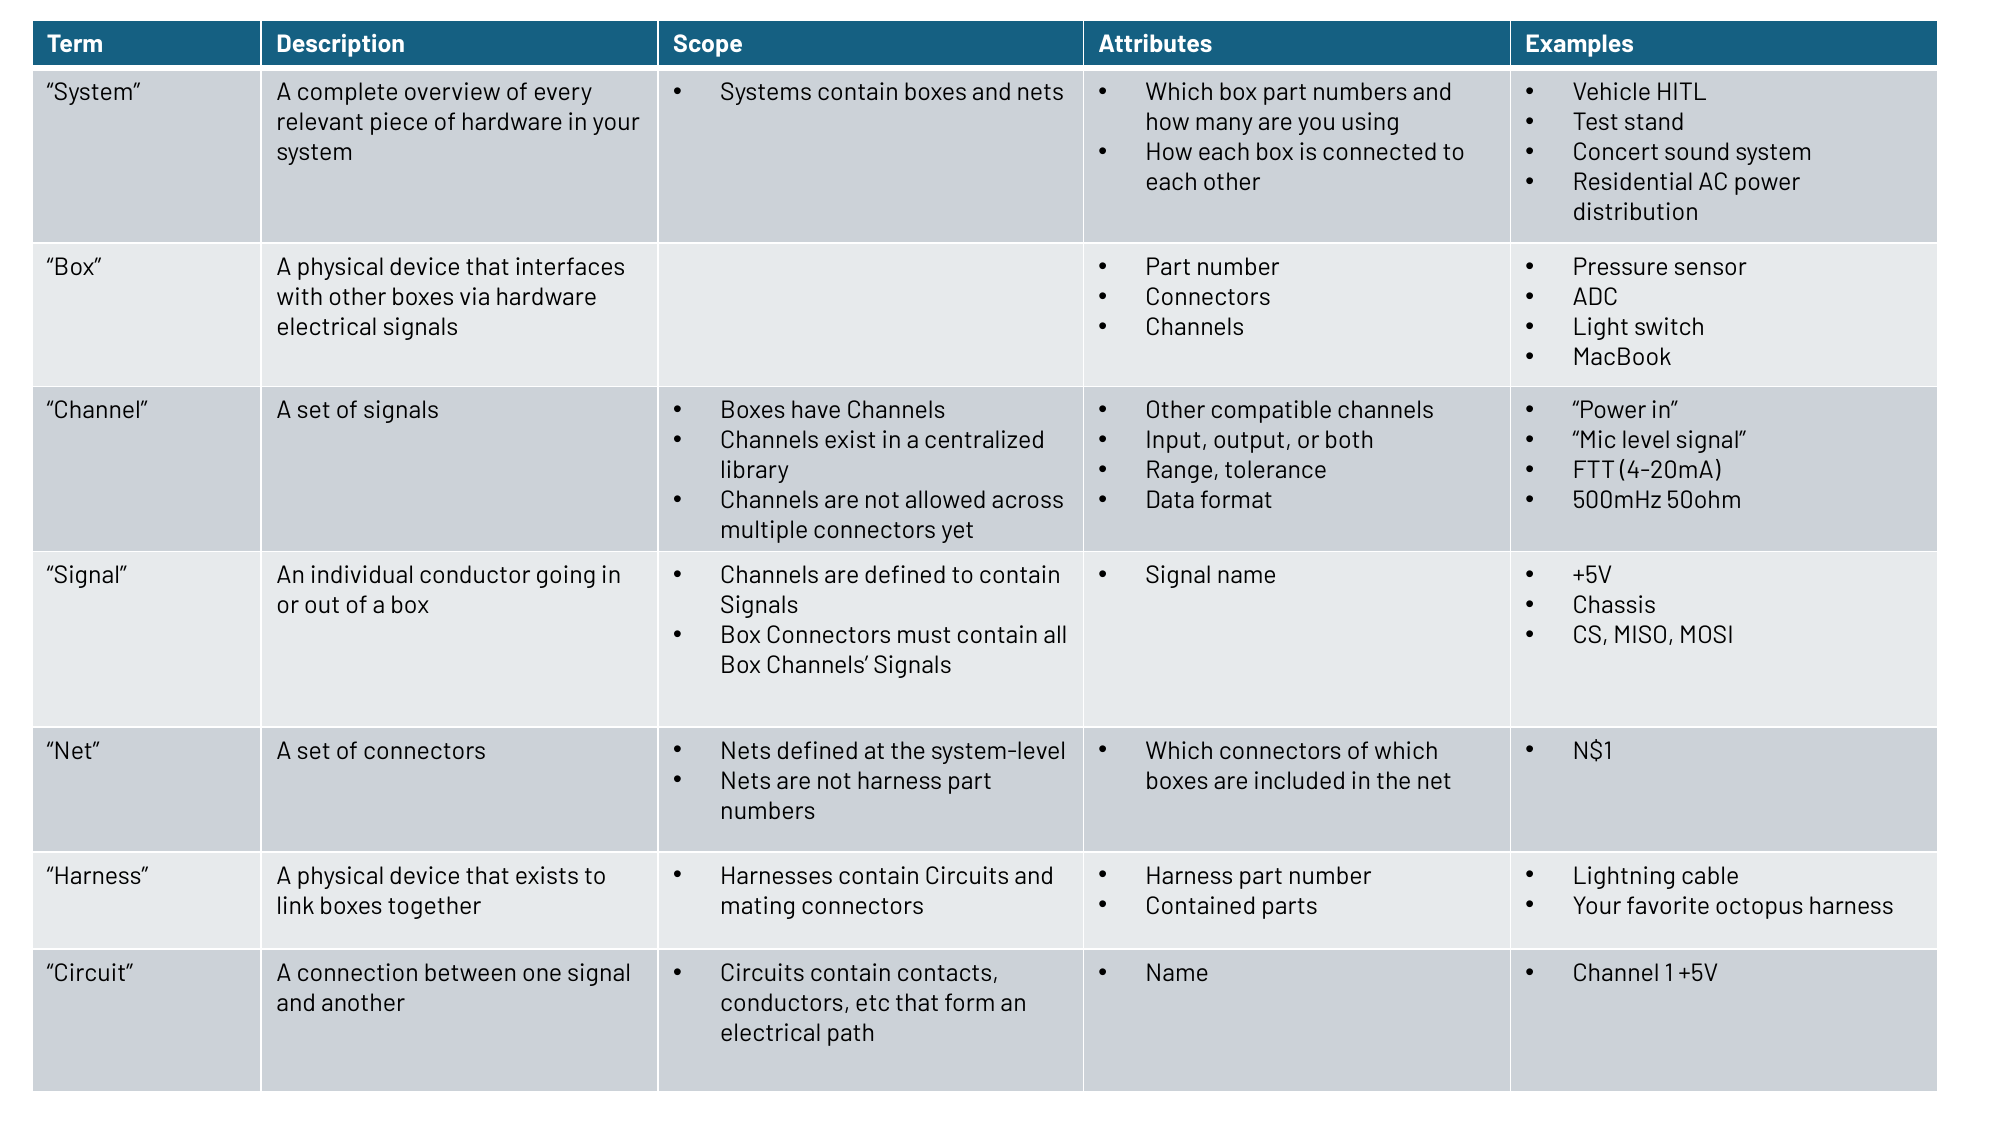

| Term | Description | Scope | Attributes | Examples |
| --- | --- | --- | --- | --- |
| “System” | A complete overview of every relevant piece of hardware in your system | Systems contain boxes and nets | Which box part numbers and how many are you using How each box is connected to each other | Vehicle HITL Test stand Concert sound system Residential AC power distribution |
| “Box” | A physical device that interfaces with other boxes via hardware electrical signals |  | Part number Connectors Channels | Pressure sensor ADC Light switch MacBook |
| “Channel” | A set of signals | Boxes have Channels Channels exist in a centralized library Channels are not allowed across multiple connectors yet | Other compatible channels Input, output, or both Range, tolerance Data format | “Power in” “Mic level signal” FTT (4-20mA) 500mHz 50ohm |
| “Signal” | An individual conductor going in or out of a box | Channels are defined to contain Signals Box Connectors must contain all Box Channels’ Signals | Signal name | +5V Chassis CS, MISO, MOSI |
| “Net” | A set of connectors | Nets defined at the system-level Nets are not harness part numbers | Which connectors of which boxes are included in the net | N$1 |
| “Harness” | A physical device that exists to link boxes together | Harnesses contain Circuits and mating connectors | Harness part number Contained parts | Lightning cable Your favorite octopus harness |
| “Circuit” | A connection between one signal and another | Circuits contain contacts, conductors, etc that form an electrical path | Name | Channel 1 +5V |